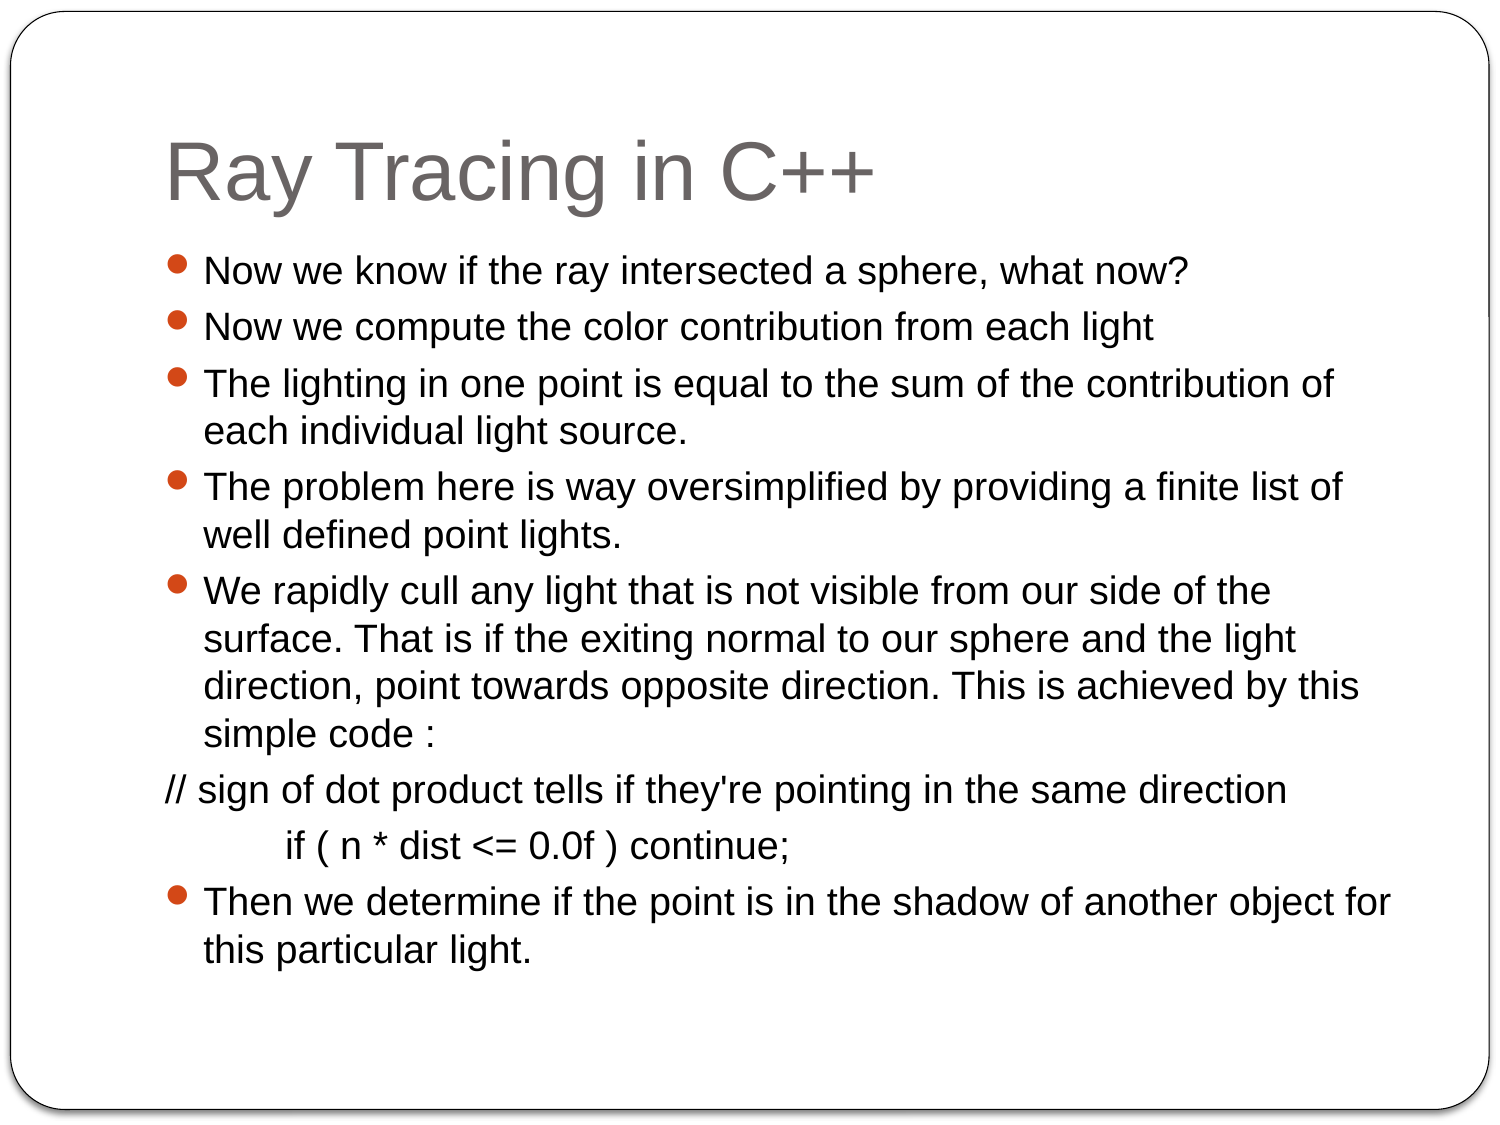

# Ray Tracing in C++
Now we know if the ray intersected a sphere, what now?
Now we compute the color contribution from each light
The lighting in one point is equal to the sum of the contribution of each individual light source.
The problem here is way oversimplified by providing a finite list of well defined point lights.
We rapidly cull any light that is not visible from our side of the surface. That is if the exiting normal to our sphere and the light direction, point towards opposite direction. This is achieved by this simple code :
// sign of dot product tells if they're pointing in the same direction
	 if ( n * dist <= 0.0f ) continue;
Then we determine if the point is in the shadow of another object for this particular light.